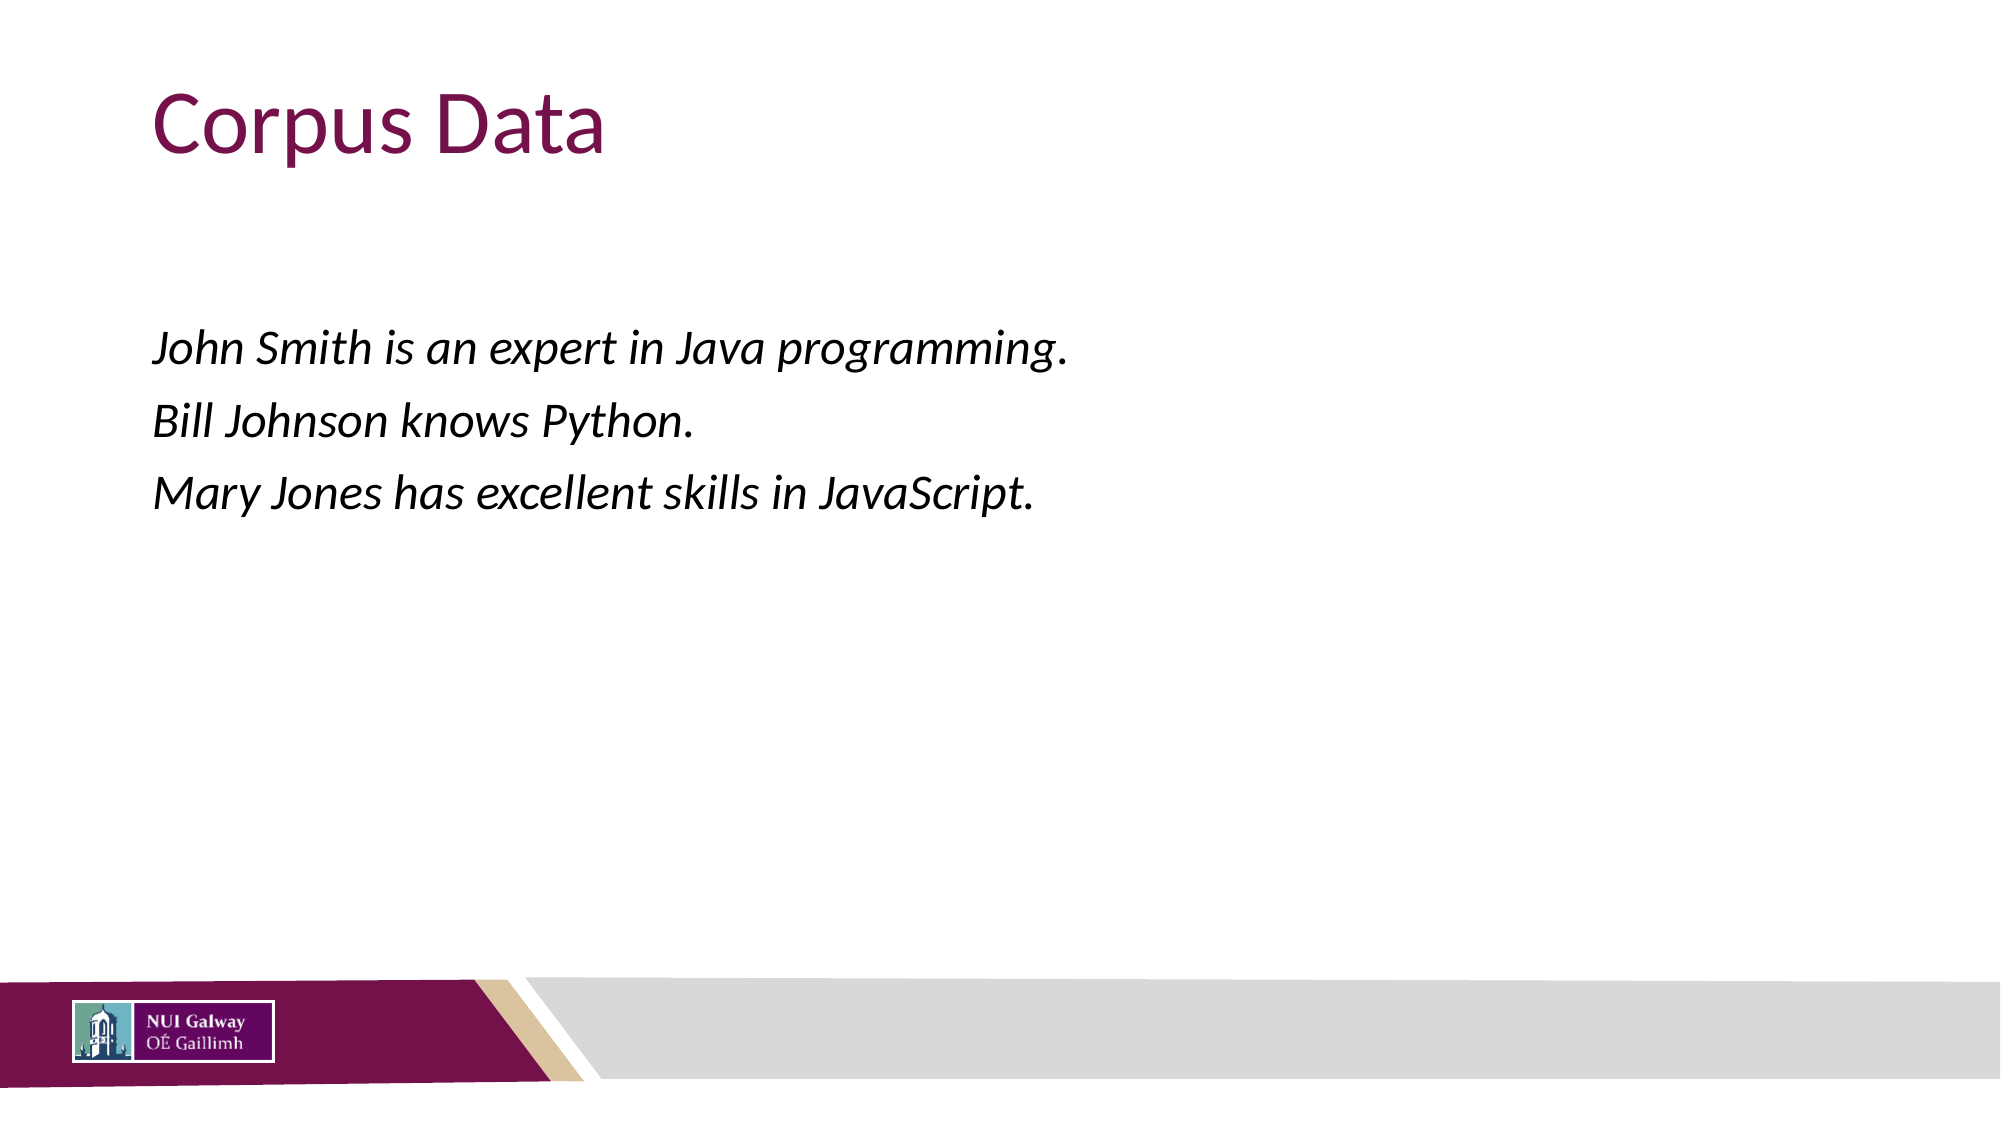

# Corpus Data
John Smith is an expert in Java programming.
Bill Johnson knows Python.
Mary Jones has excellent skills in JavaScript.